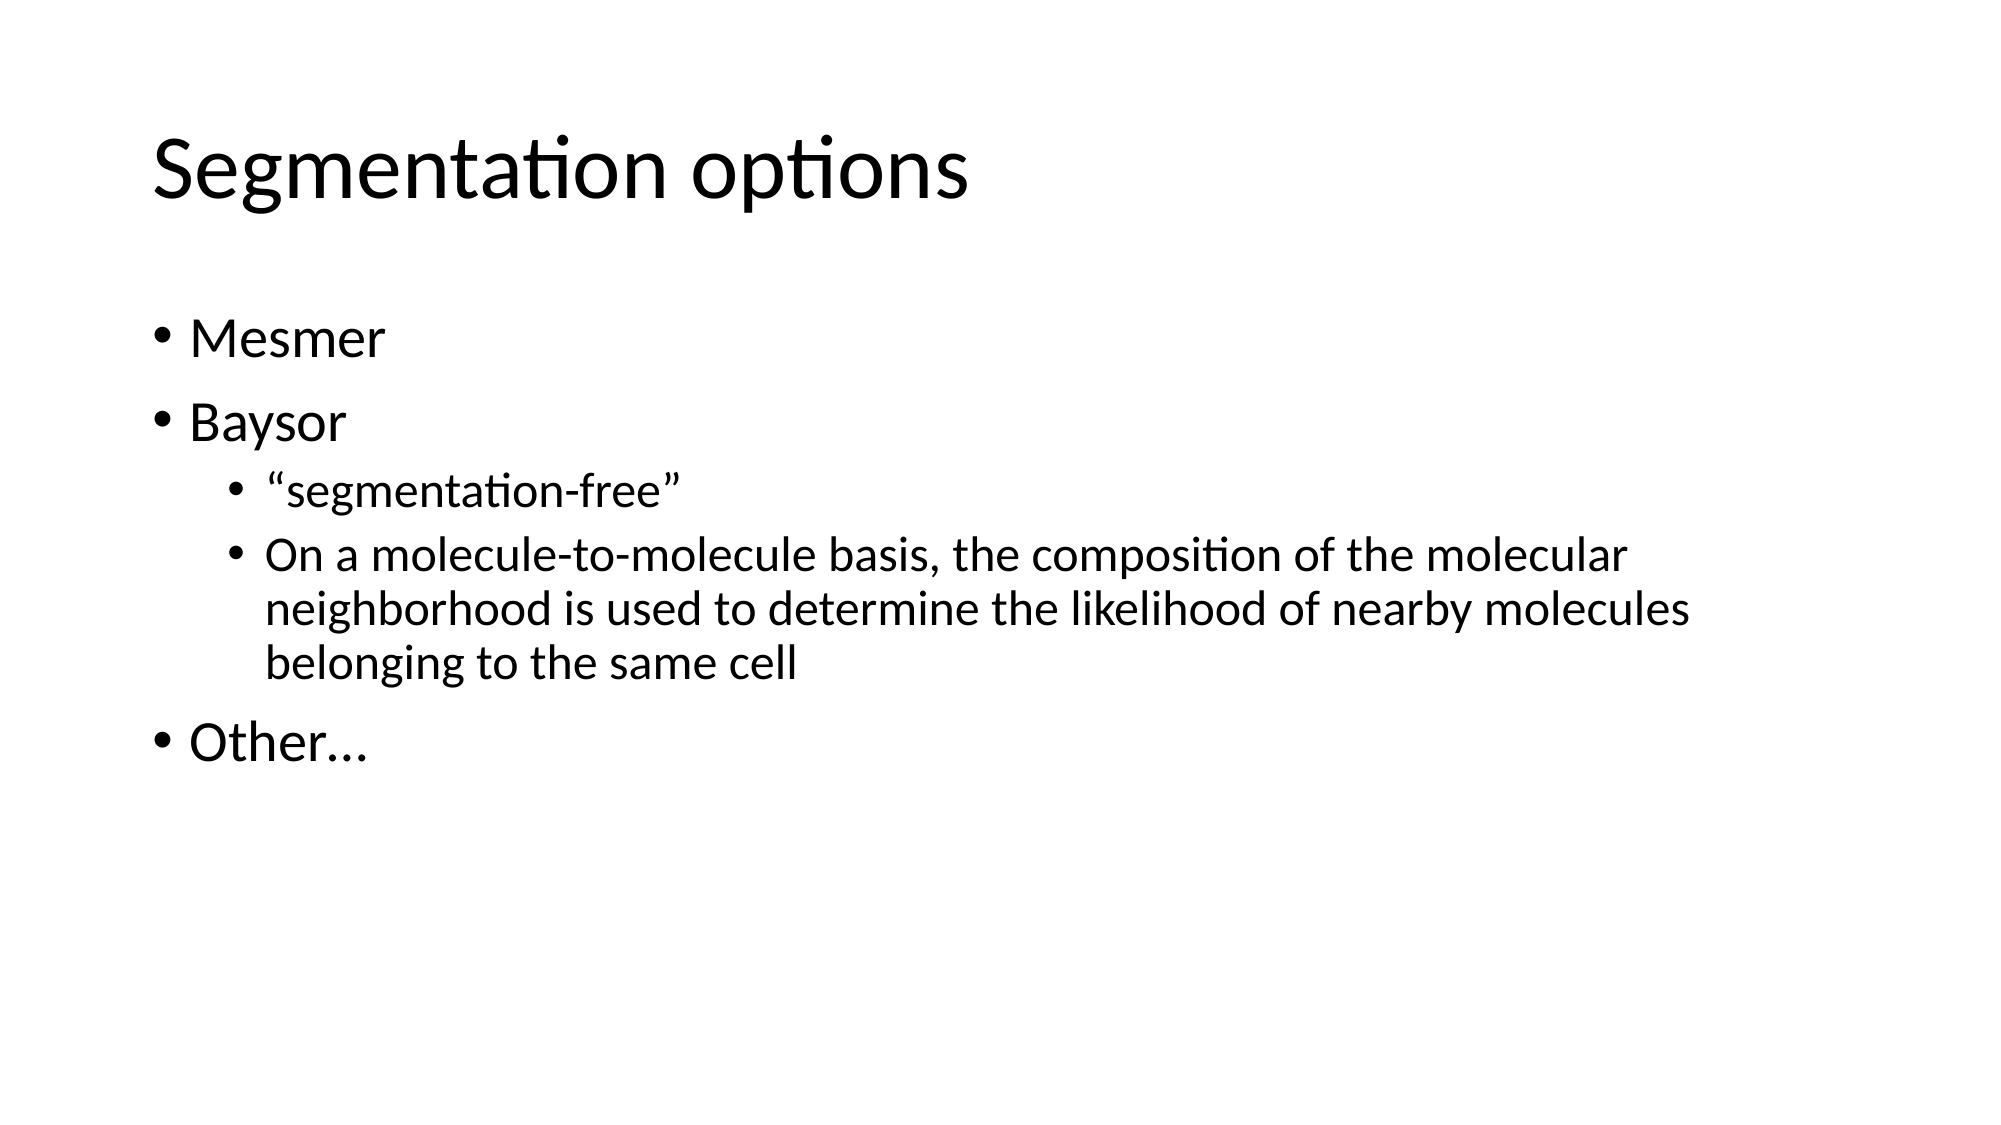

# Segmentation options
Mesmer
Baysor
“segmentation-free”
On a molecule-to-molecule basis, the composition of the molecular neighborhood is used to determine the likelihood of nearby molecules belonging to the same cell
Other…